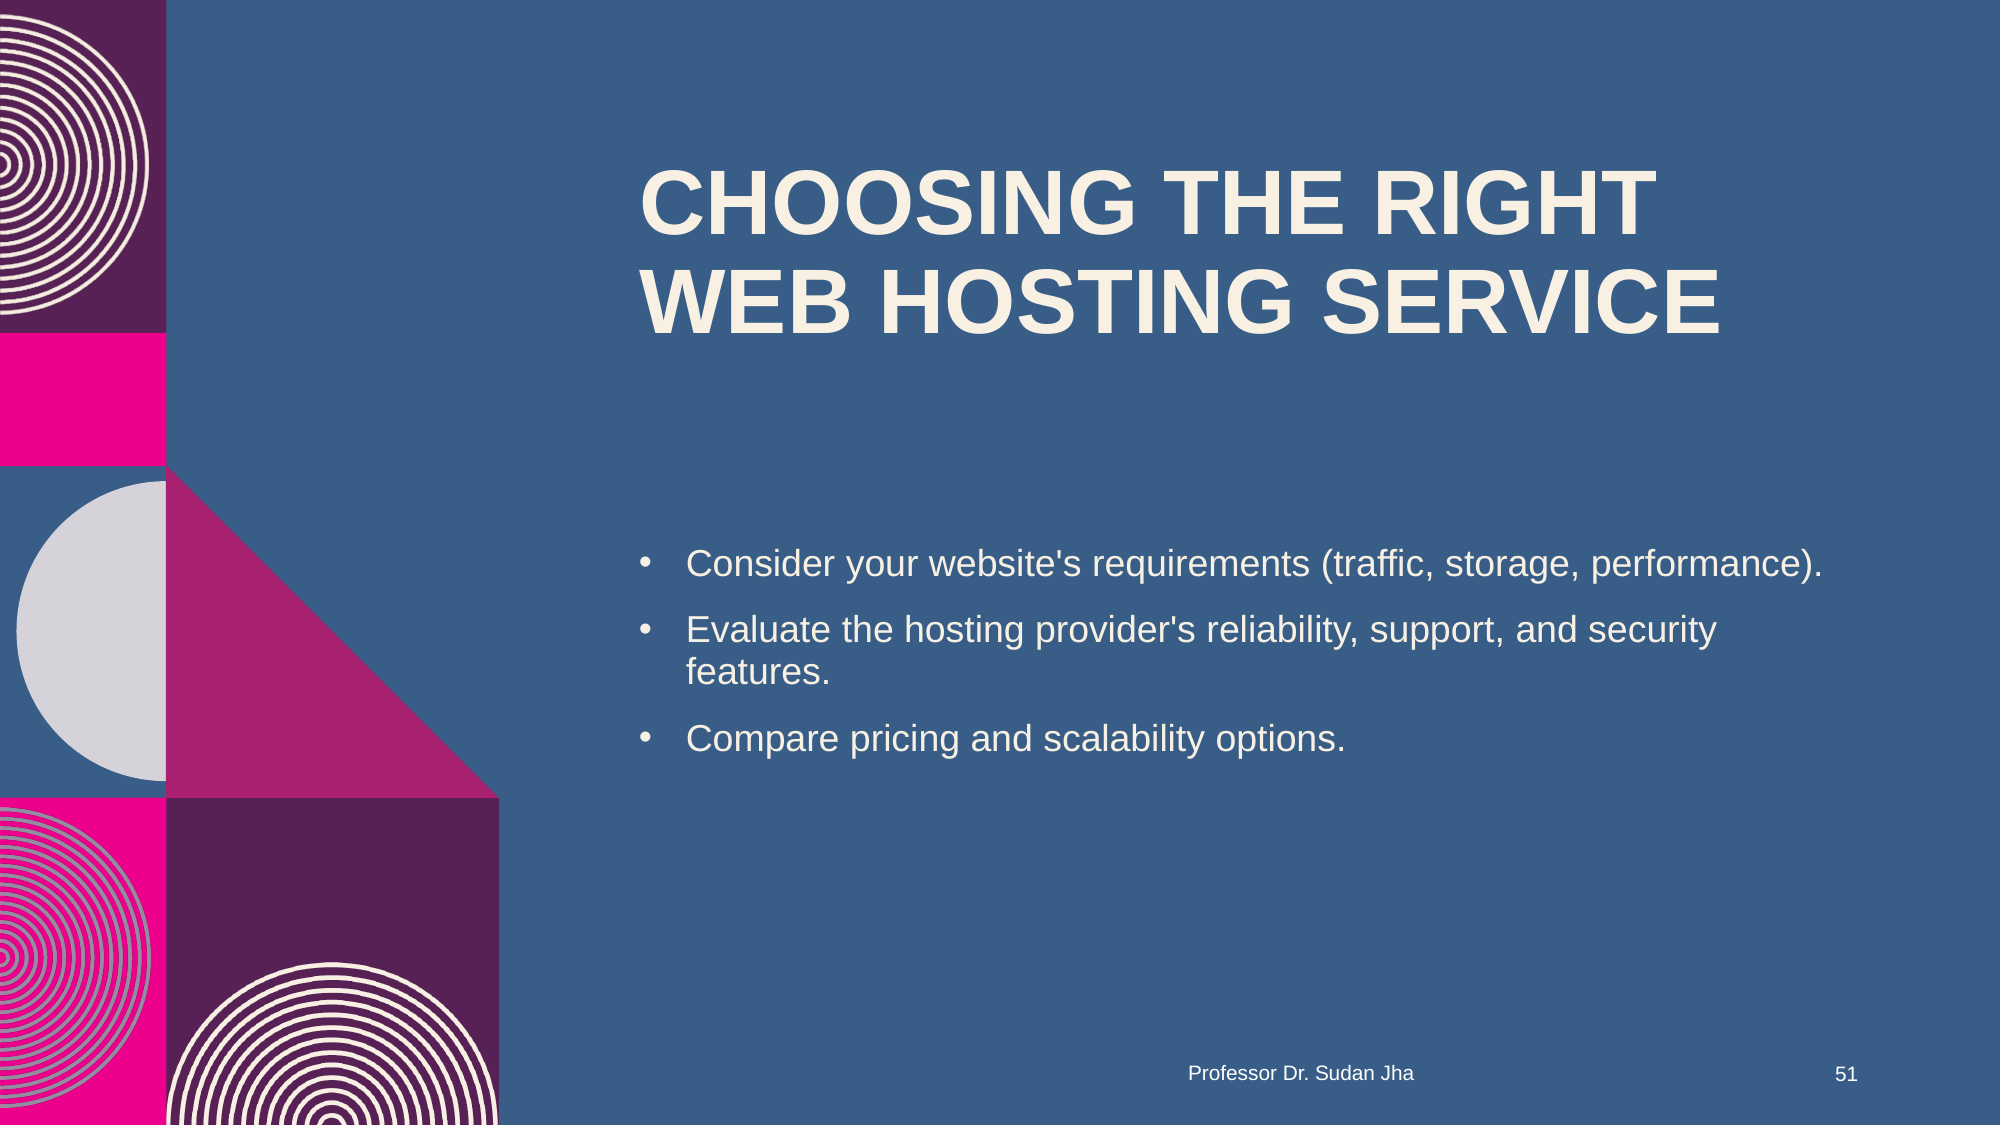

# Choosing the Right Web Hosting Service
Consider your website's requirements (traffic, storage, performance).
Evaluate the hosting provider's reliability, support, and security features.
Compare pricing and scalability options.
Professor Dr. Sudan Jha
51